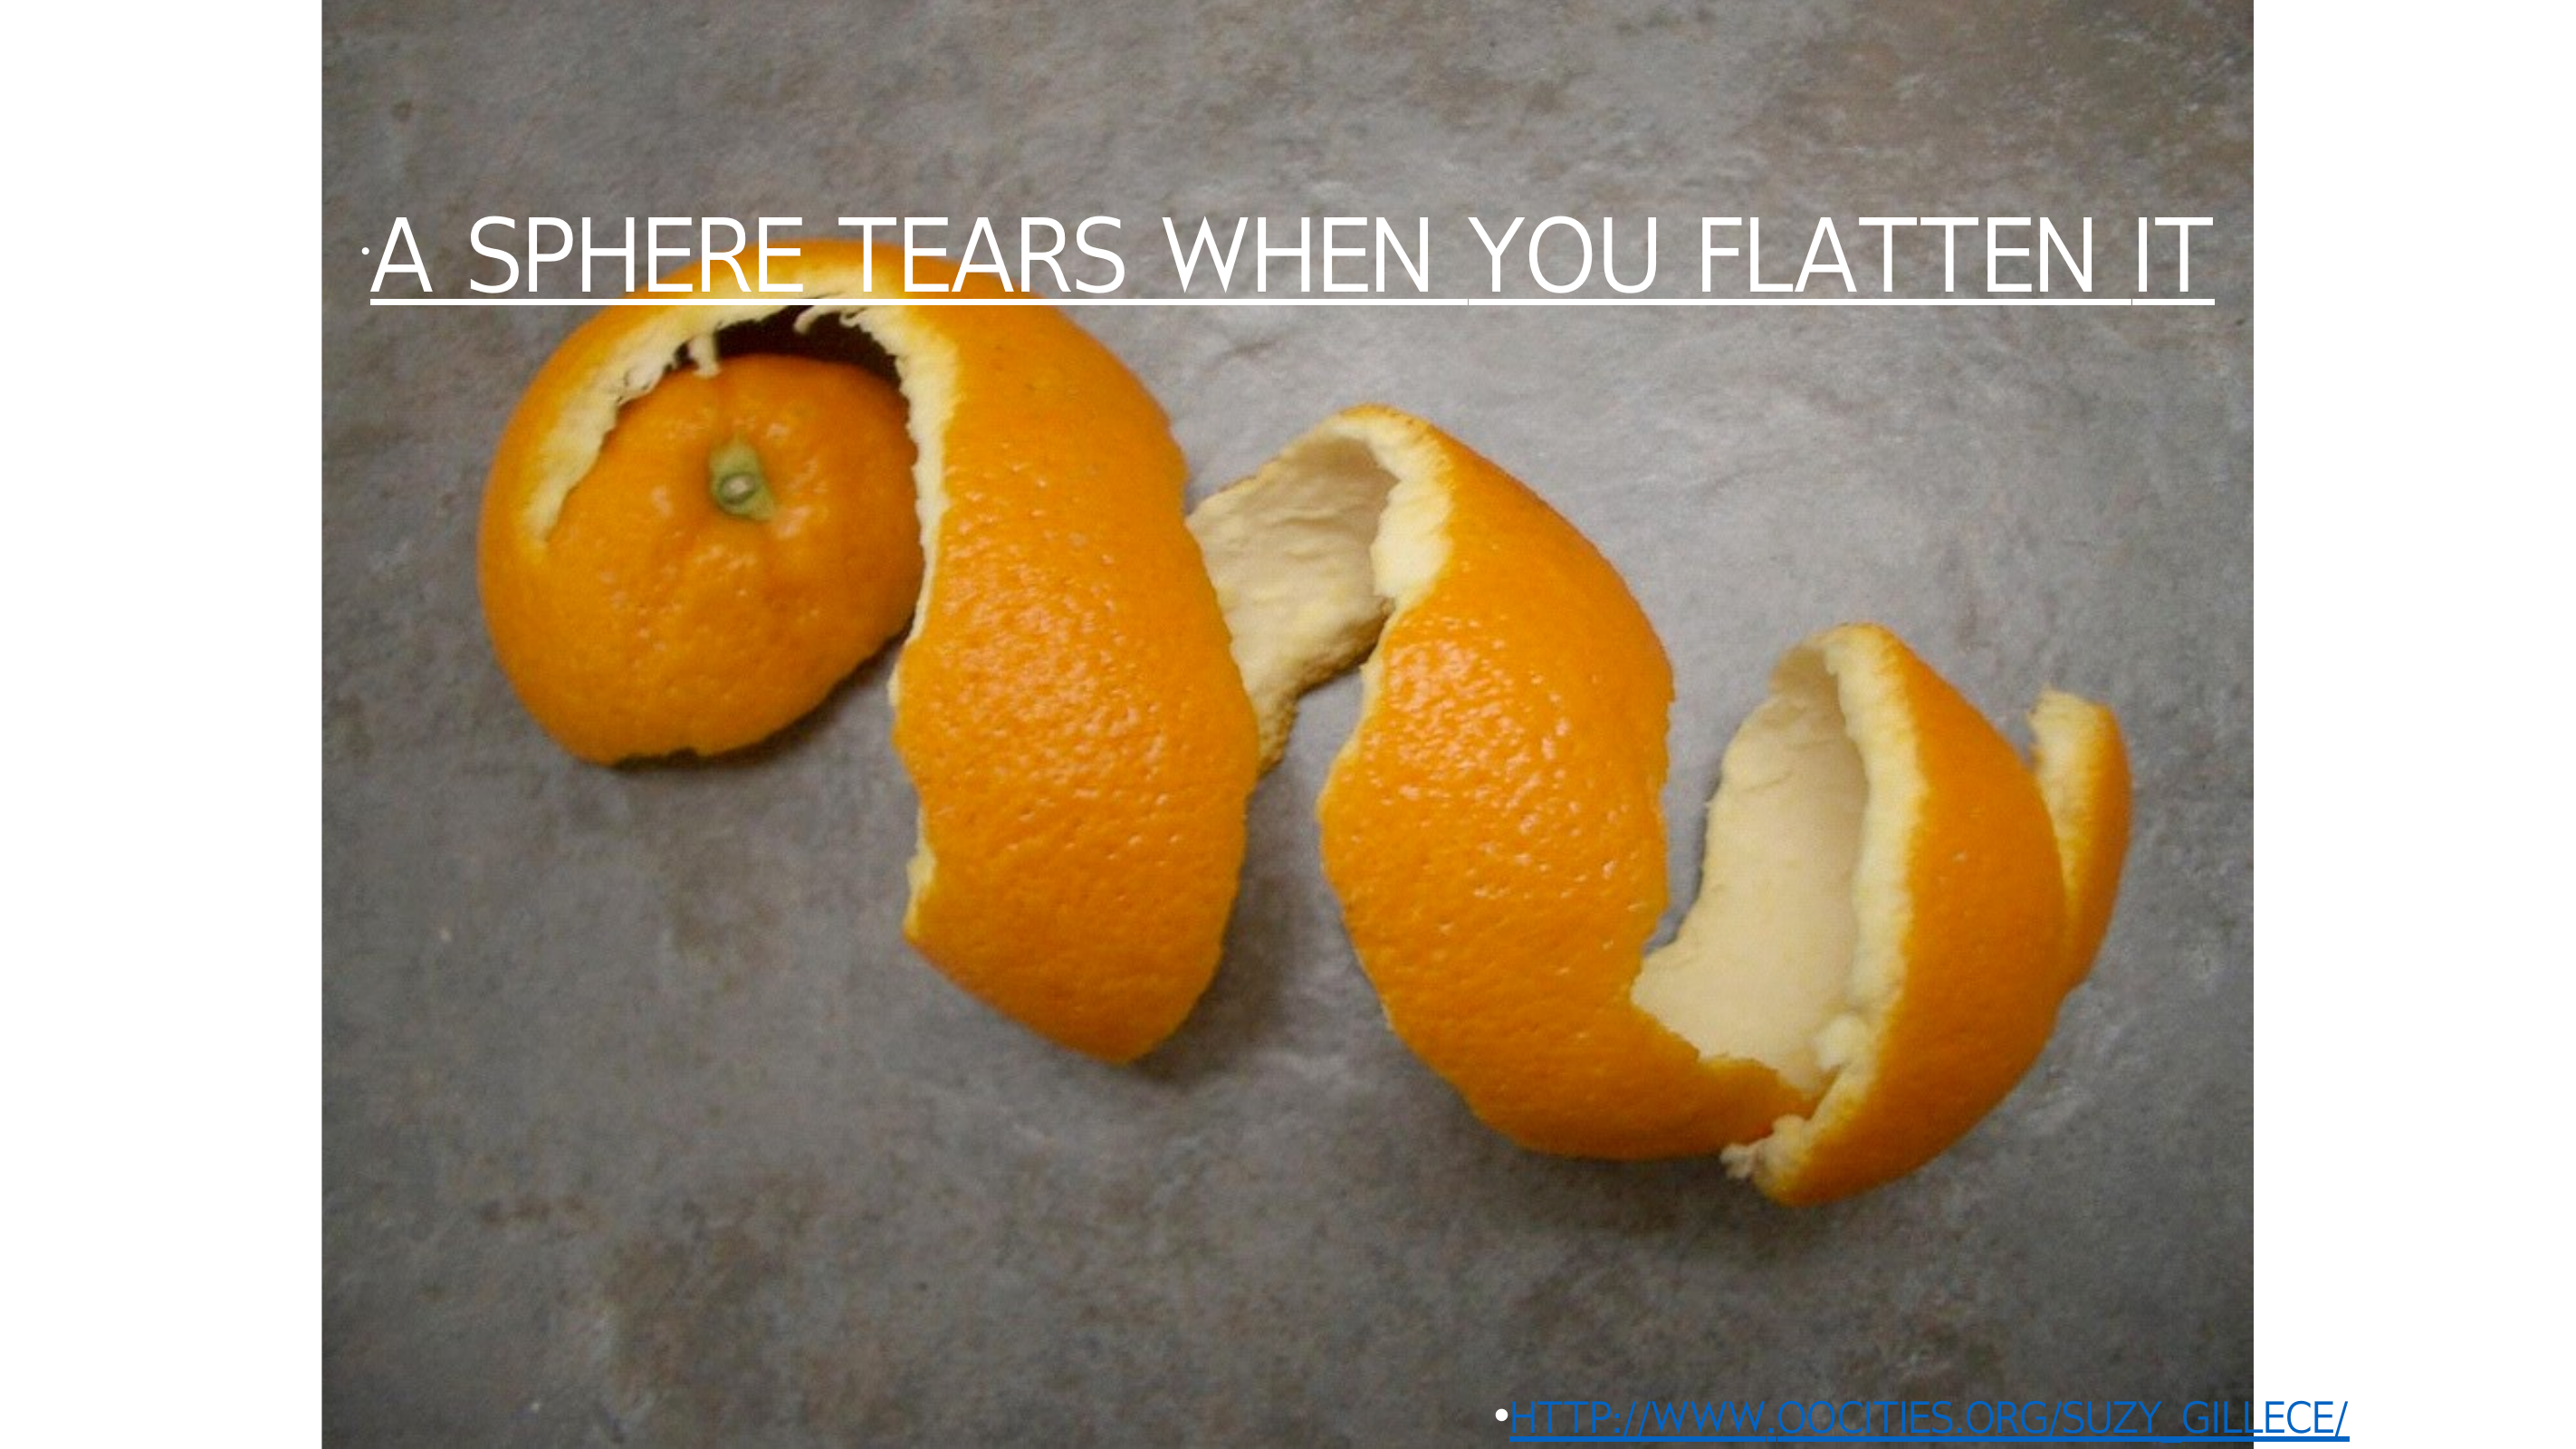

89
a sphere tears when you flatten it
http://www.oocities.org/suzy_gillece/